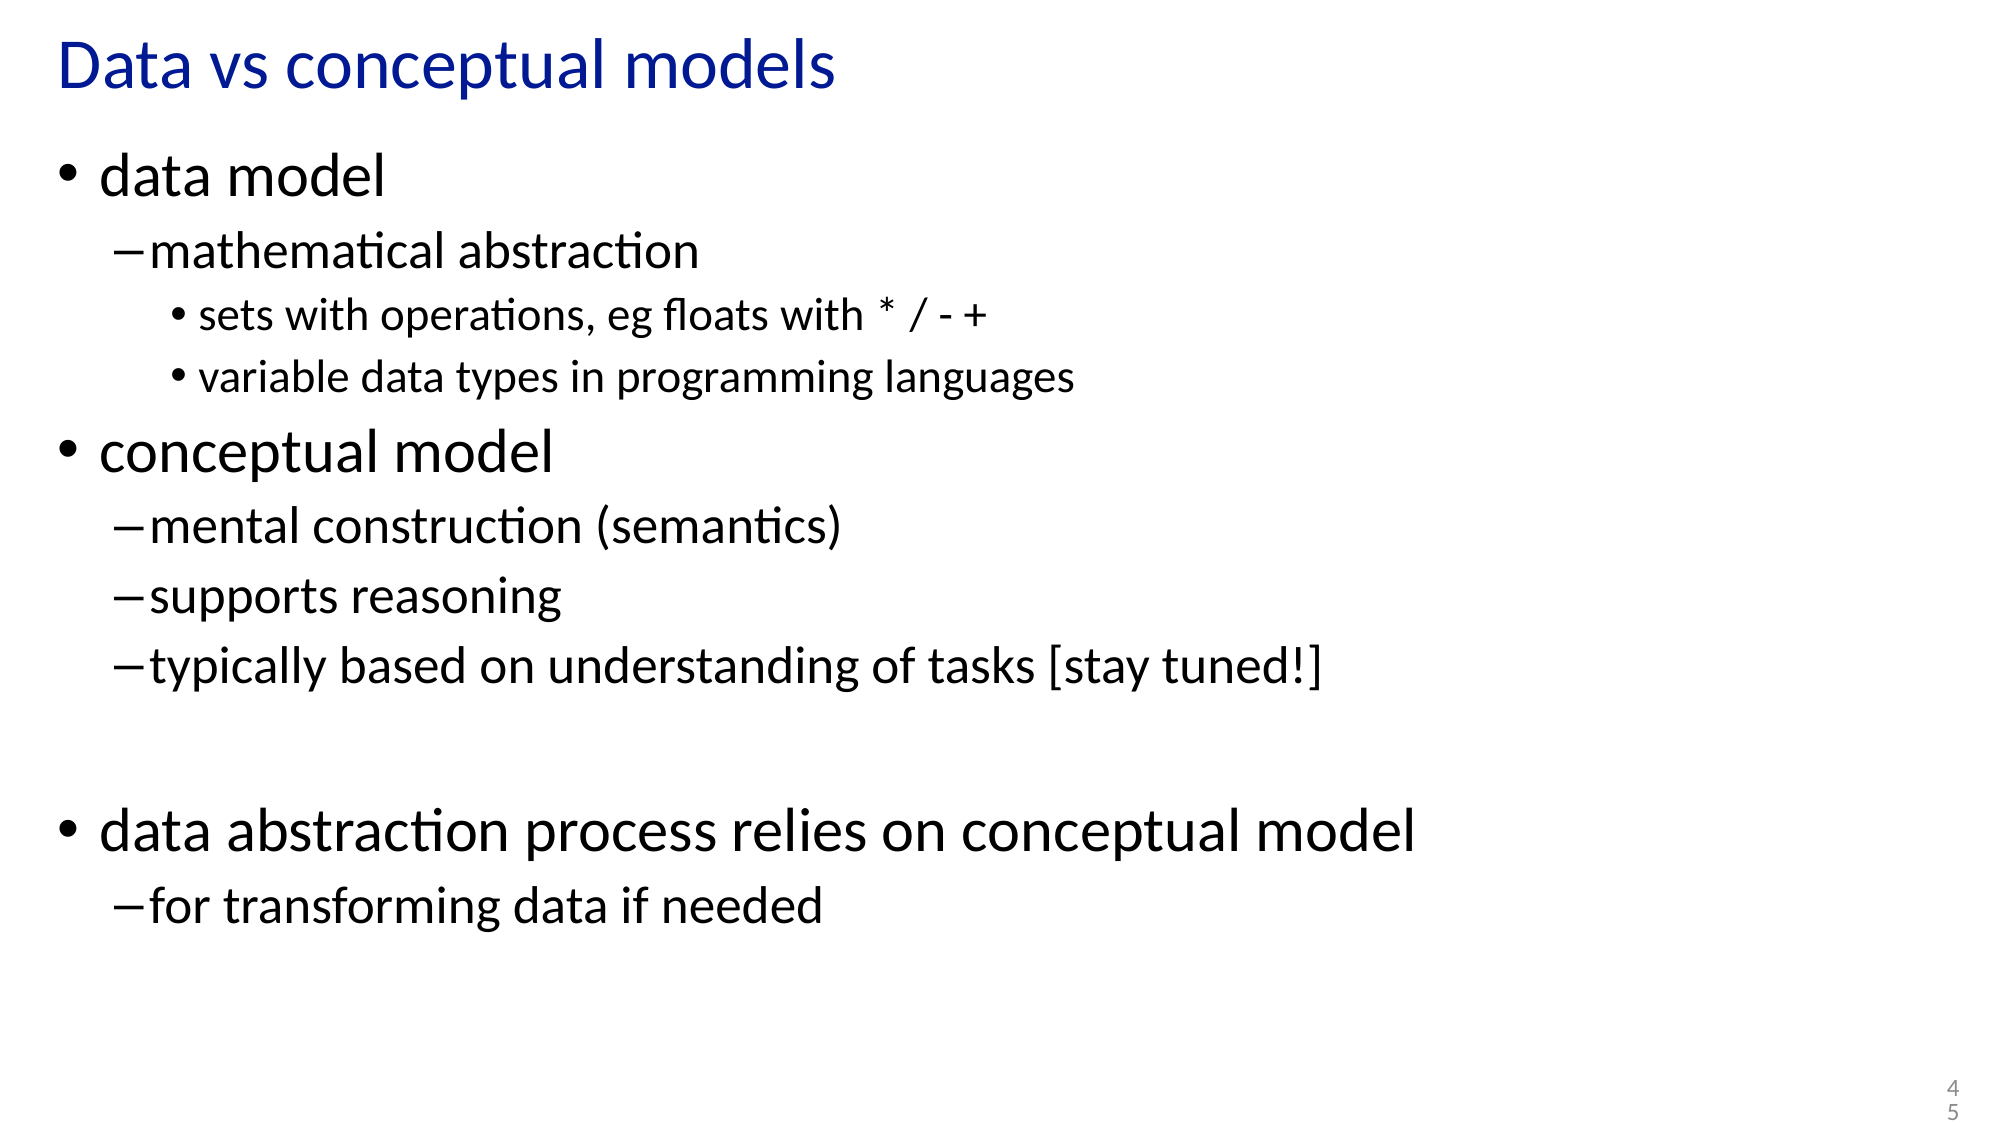

# Data vs conceptual models
data model
mathematical abstraction
sets with operations, eg floats with * / - +
variable data types in programming languages
conceptual model
mental construction (semantics)
supports reasoning
typically based on understanding of tasks [stay tuned!]

data abstraction process relies on conceptual model
for transforming data if needed
45